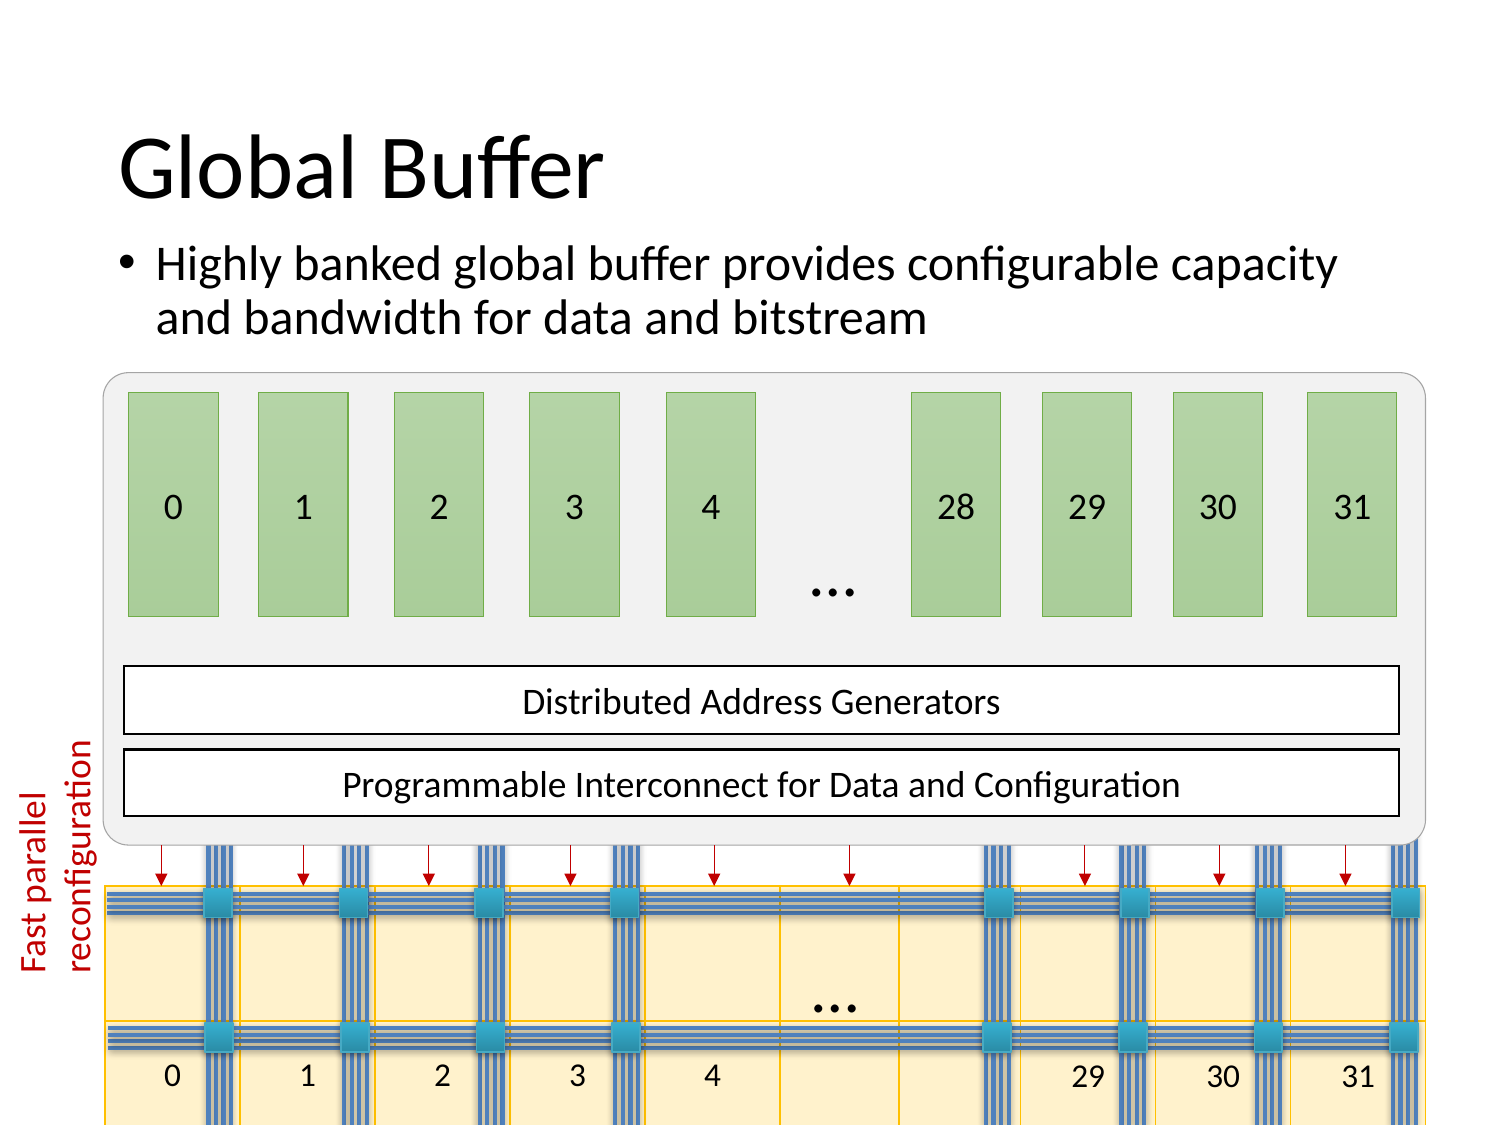

# Global Buffer
Highly banked global buffer provides configurable capacity and bandwidth for data and bitstream

0
1
2
3
4
28
29
30
31
…
64b
Distributed Address Generators
Programmable Interconnect for Data and Configuration
Fast parallel reconfiguration
|  |  |  |  |  |  |
| --- | --- | --- | --- | --- | --- |
| 0 | 1 | 2 | 3 | 4 |  |
|  |  |  |  |
| --- | --- | --- | --- |
|  | 29 | 30 | 31 |

…